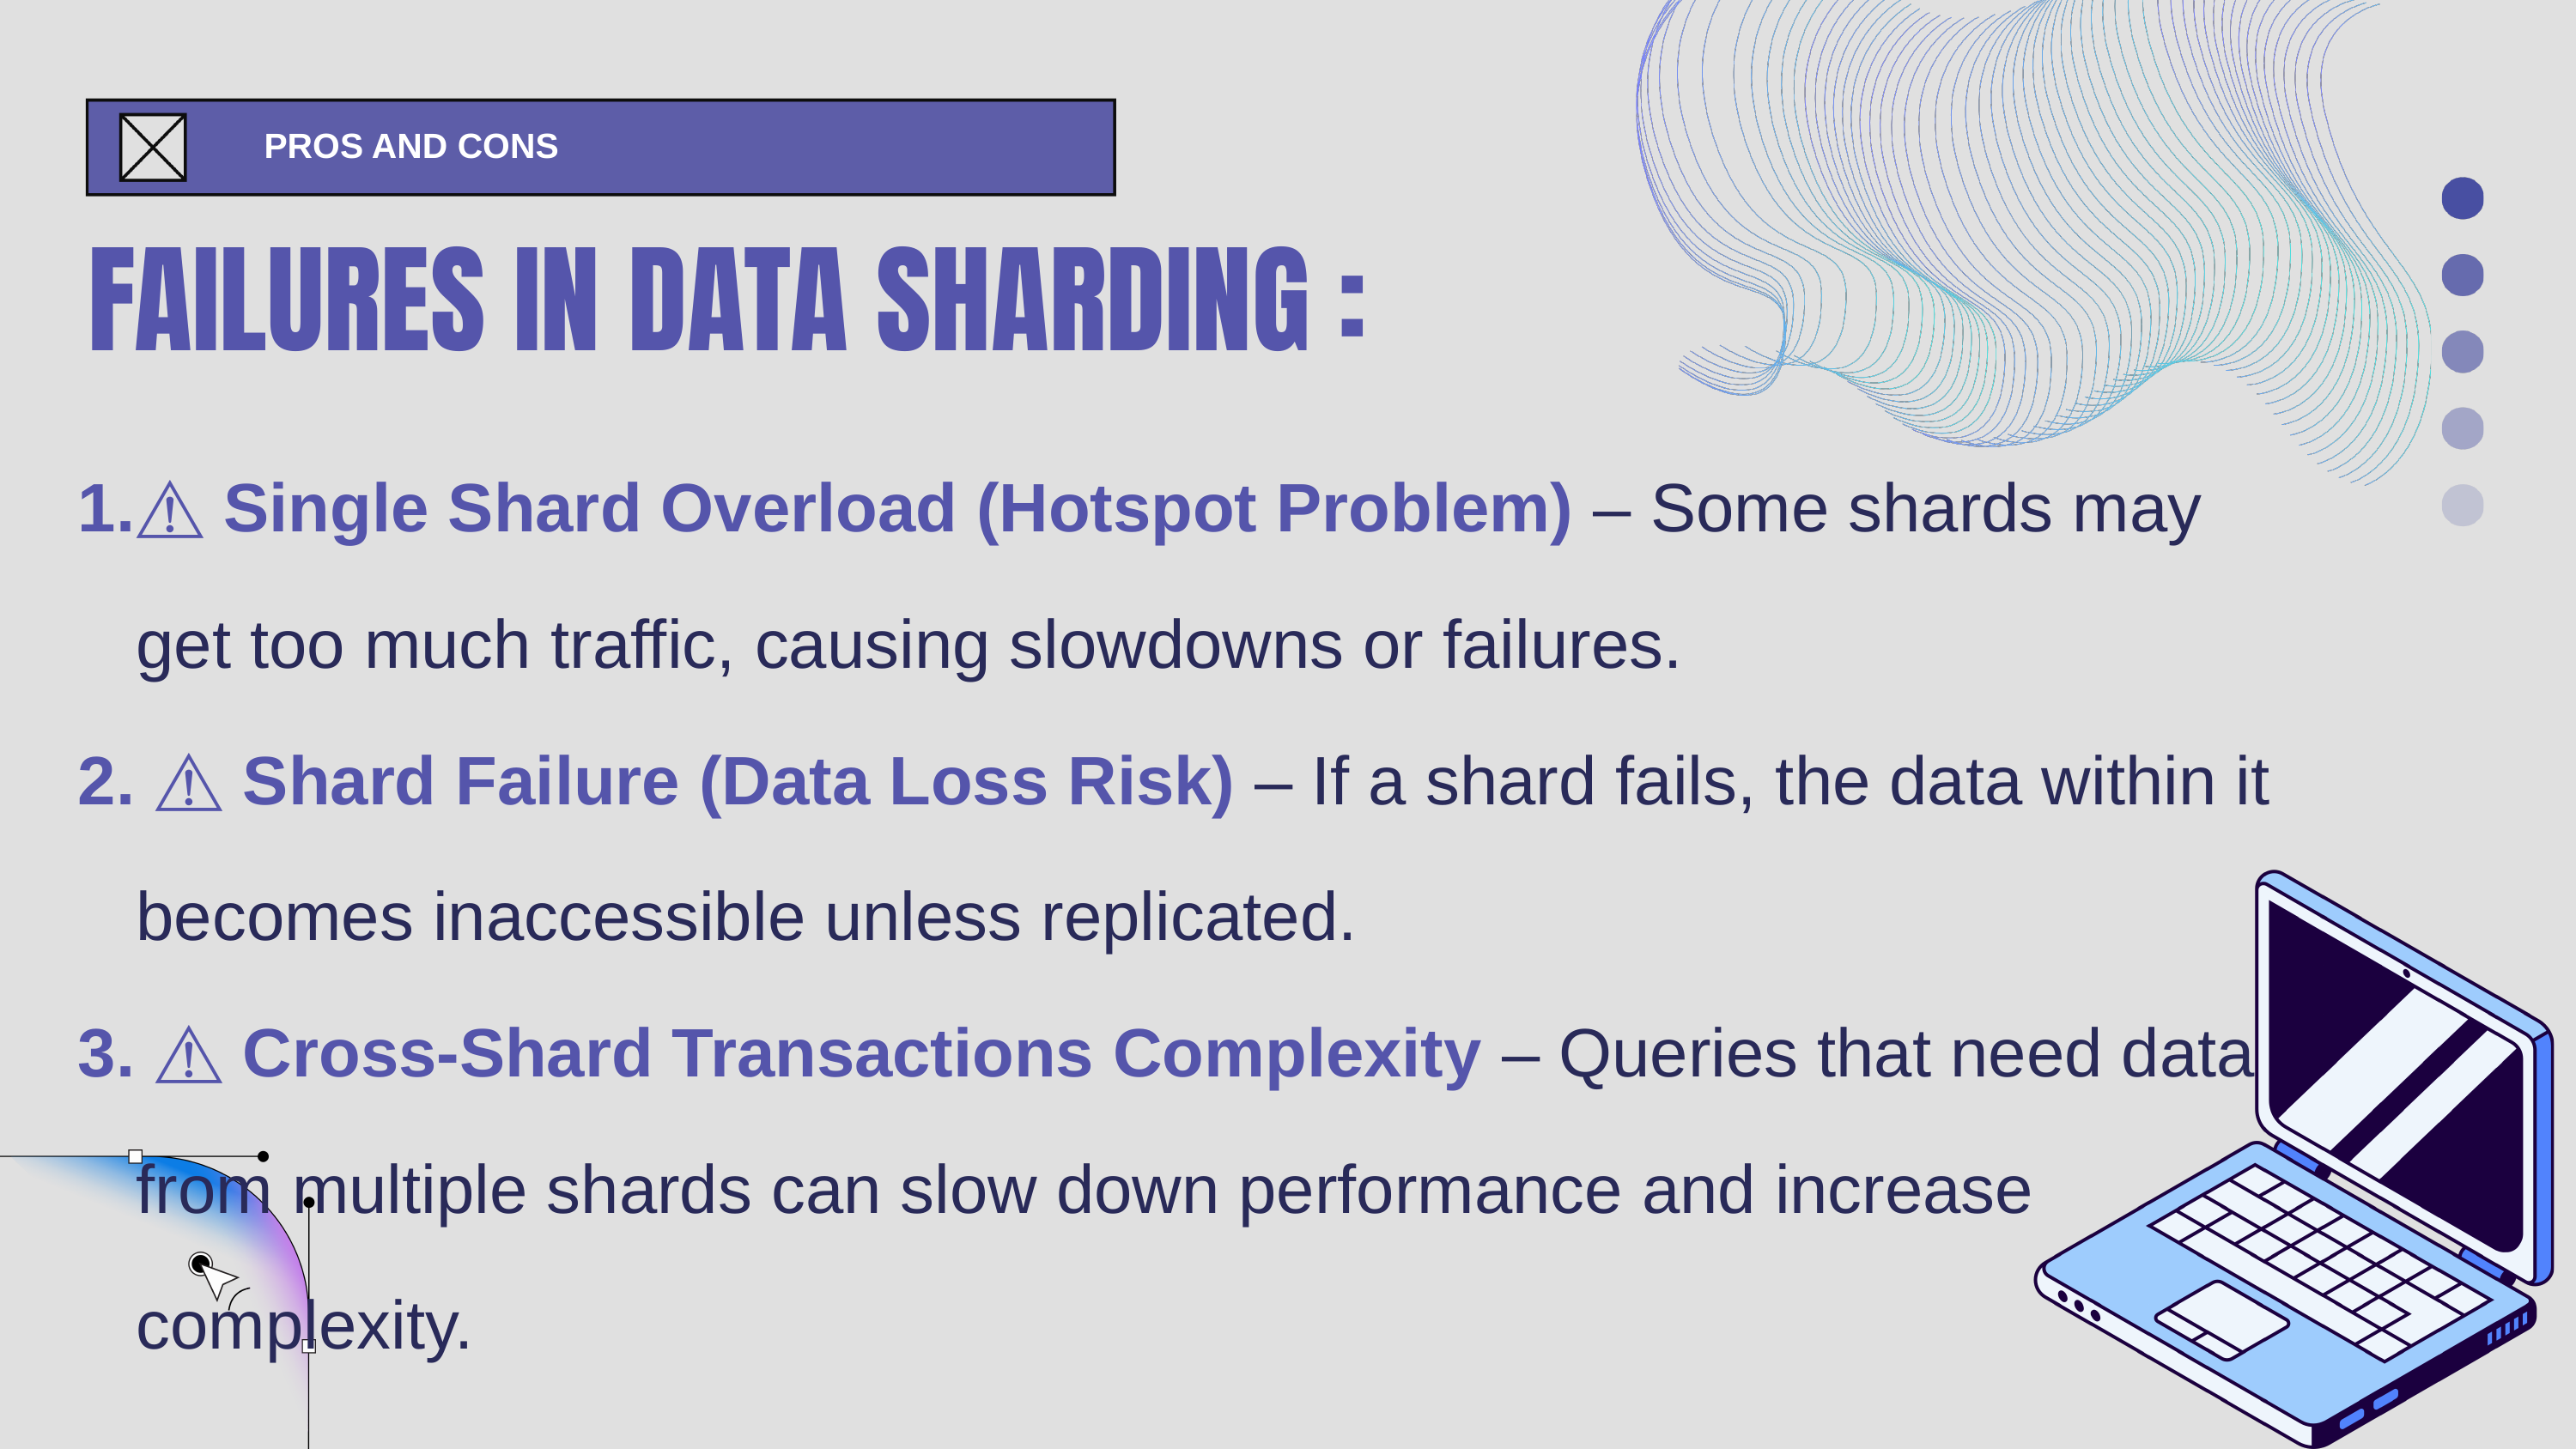

PROS AND CONS

FAILURES IN DATA SHARDING :
⚠️ Single Shard Overload (Hotspot Problem) – Some shards may get too much traffic, causing slowdowns or failures.
 ⚠️ Shard Failure (Data Loss Risk) – If a shard fails, the data within it becomes inaccessible unless replicated.
 ⚠️ Cross-Shard Transactions Complexity – Queries that need data from multiple shards can slow down performance and increase complexity.